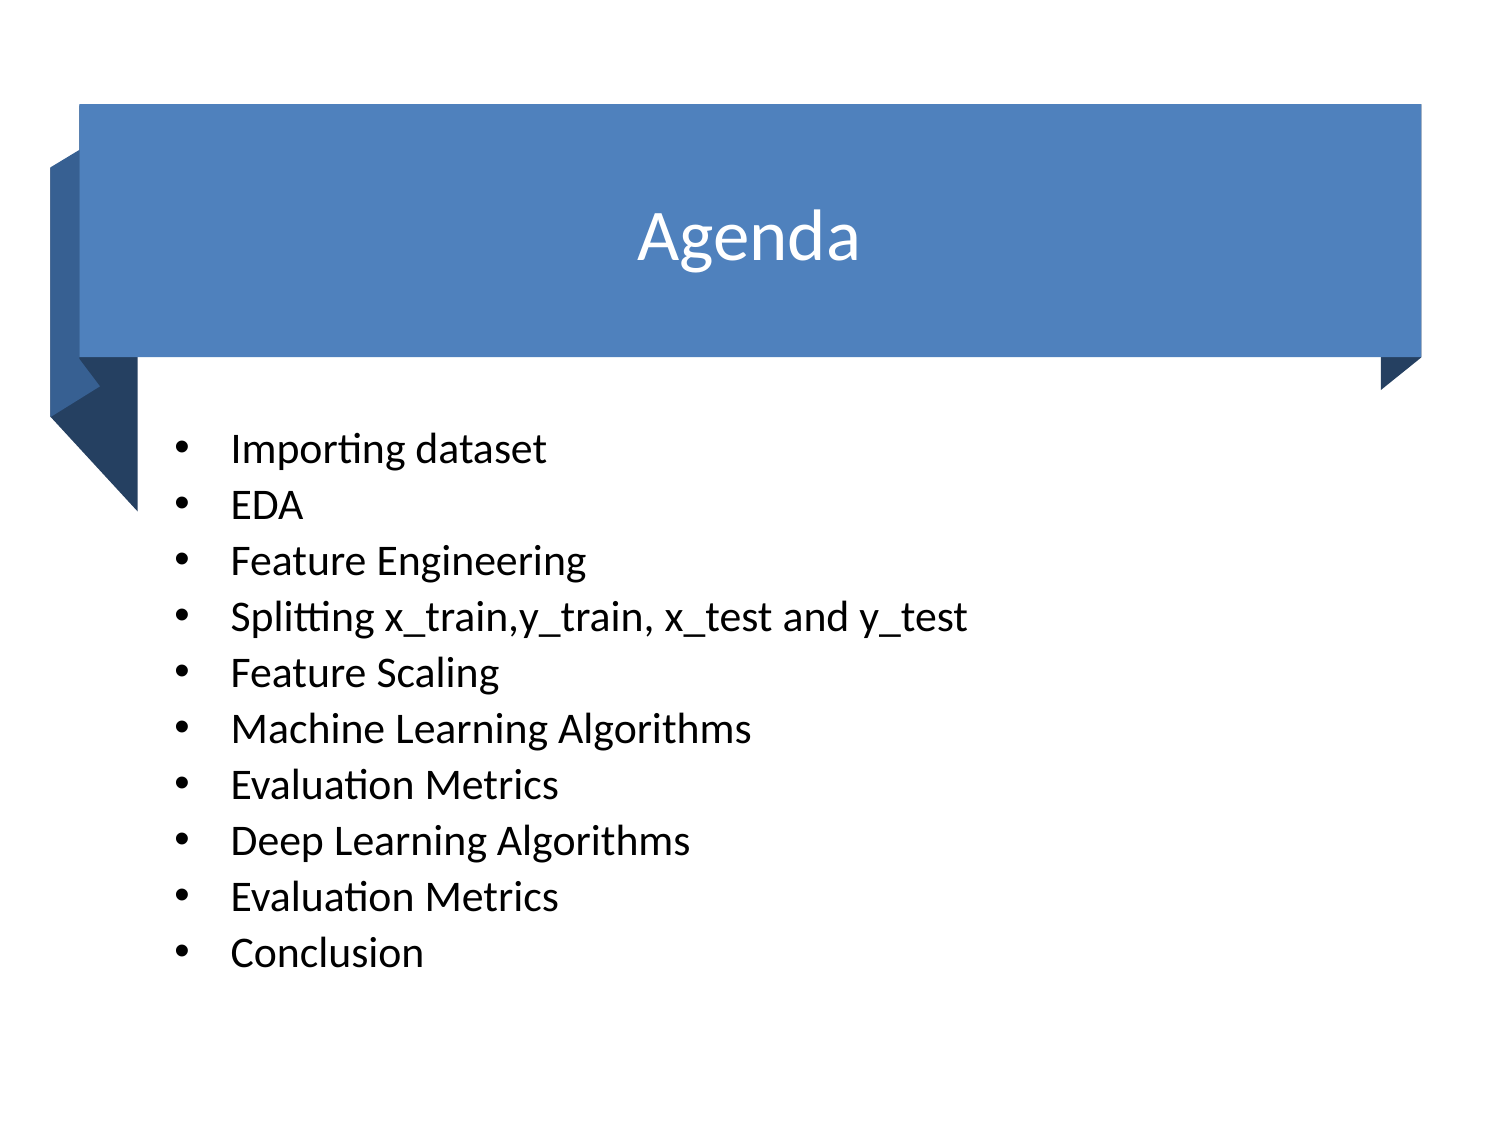

# Agenda

Importing dataset
EDA
Feature Engineering
Splitting x_train,y_train, x_test and y_test
Feature Scaling
Machine Learning Algorithms
Evaluation Metrics
Deep Learning Algorithms
Evaluation Metrics
Conclusion